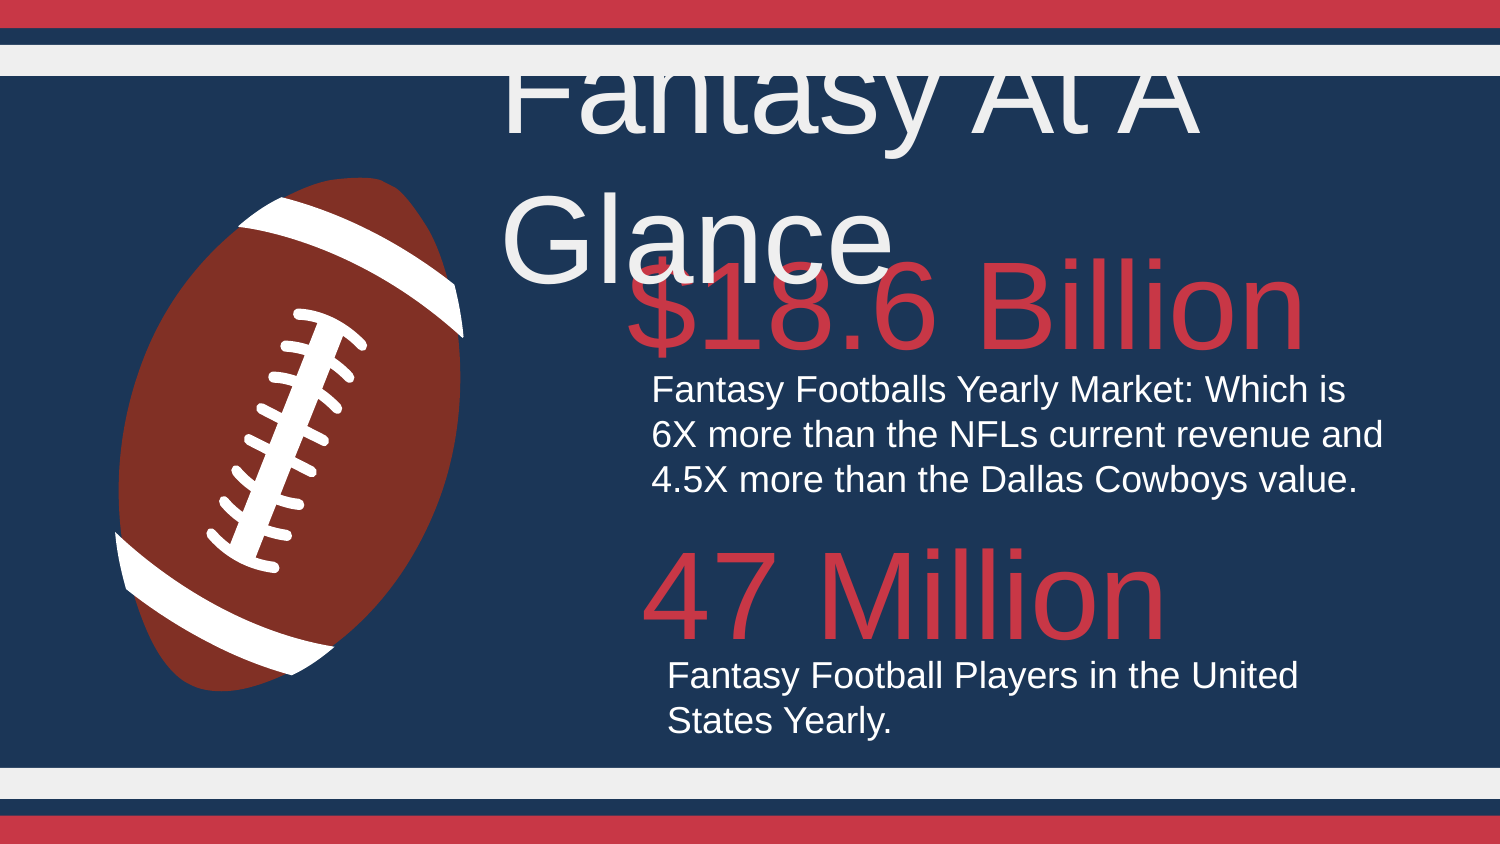

Fantasy At A Glance

# $18.6 Billion
Fantasy Footballs Yearly Market: Which is 6X more than the NFLs current revenue and 4.5X more than the Dallas Cowboys value.
47 Million
Fantasy Football Players in the United States Yearly.